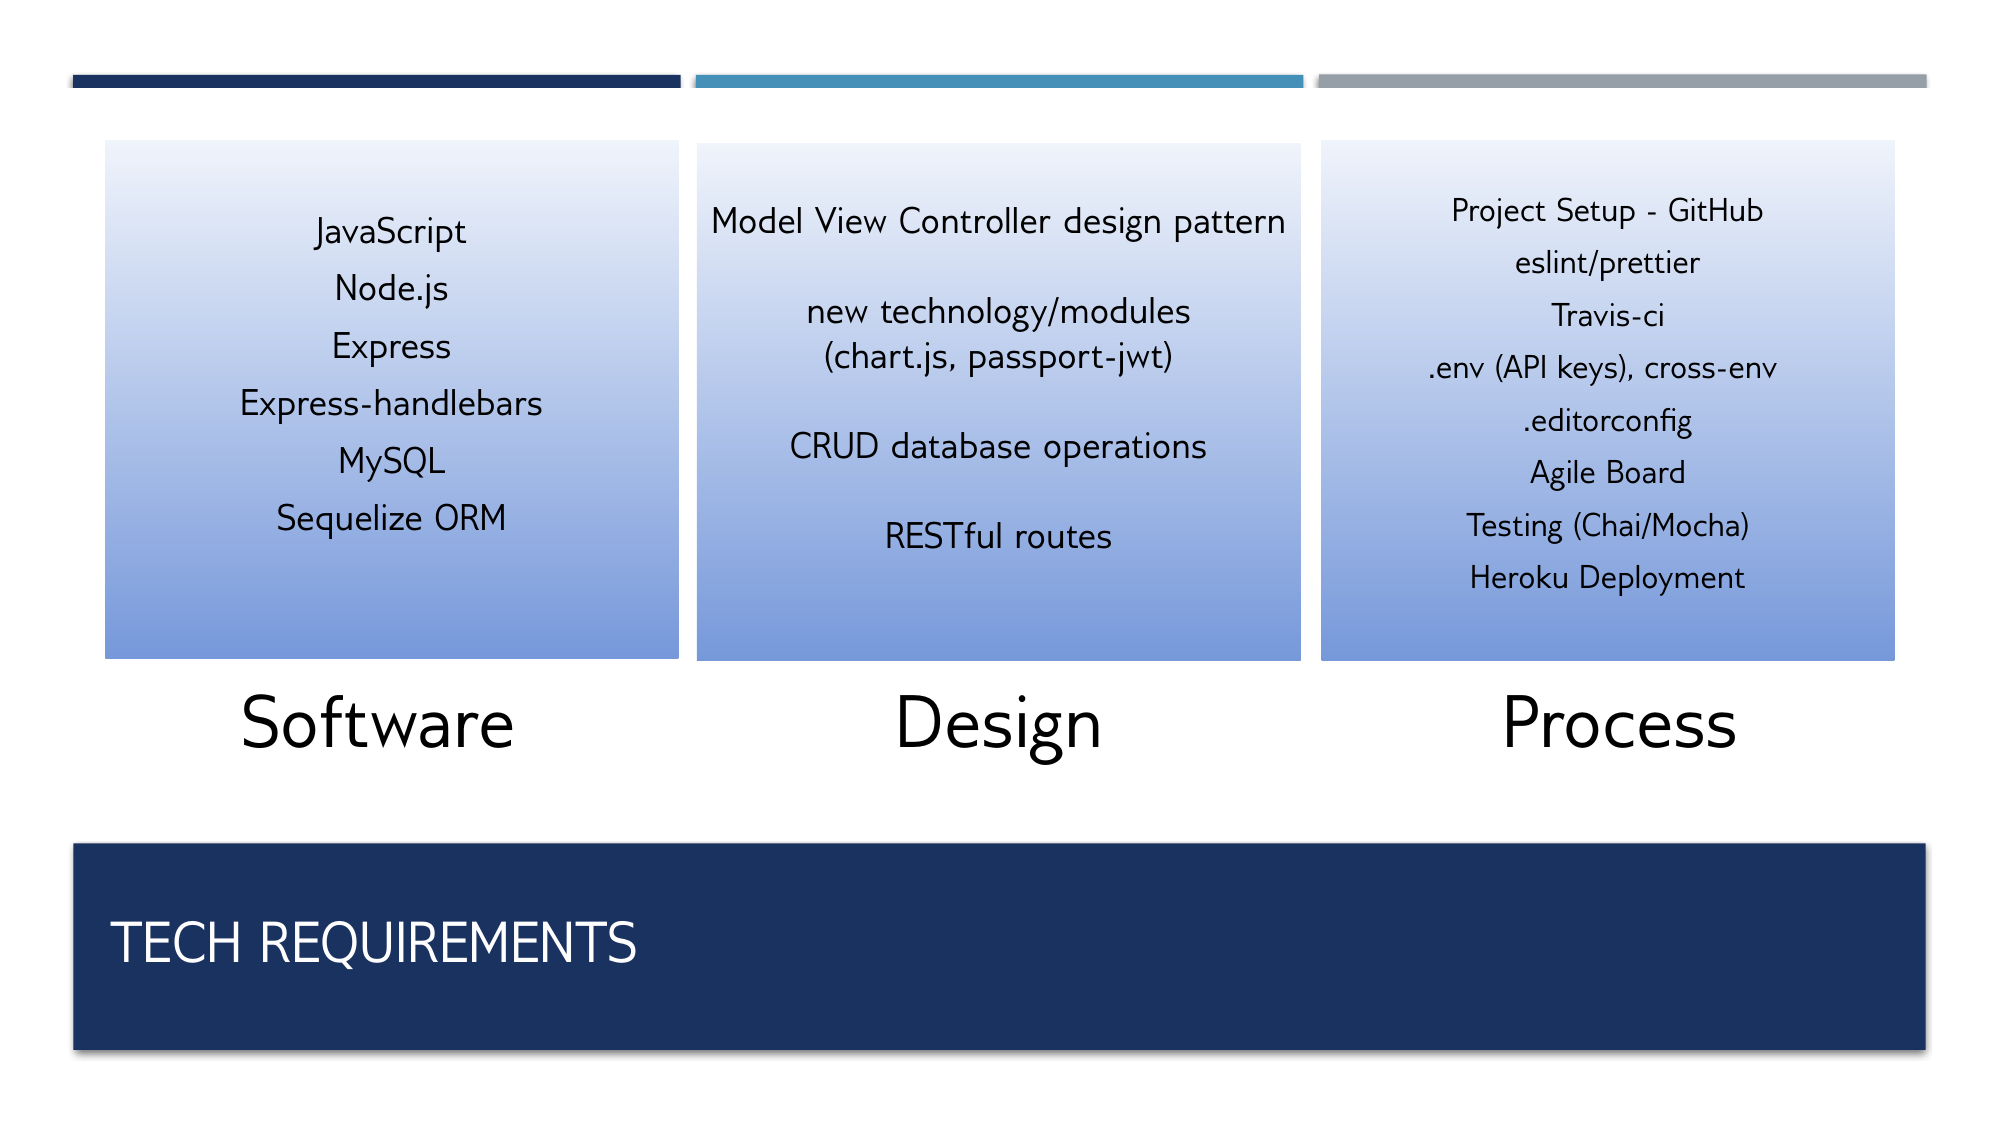

JavaScript
Node.js
Express
Express-handlebars
MySQL
Sequelize ORM
Software
Design
Process

Project Setup - GitHub
eslint/prettier
Travis-ci
.env (API keys), cross-env
.editorconfig
Agile Board
Testing (Chai/Mocha)
Heroku Deployment

Model View Controller design pattern

new technology/modules
(chart.js, passport-jwt)

CRUD database operations

RESTful routes

# Tech Requirements